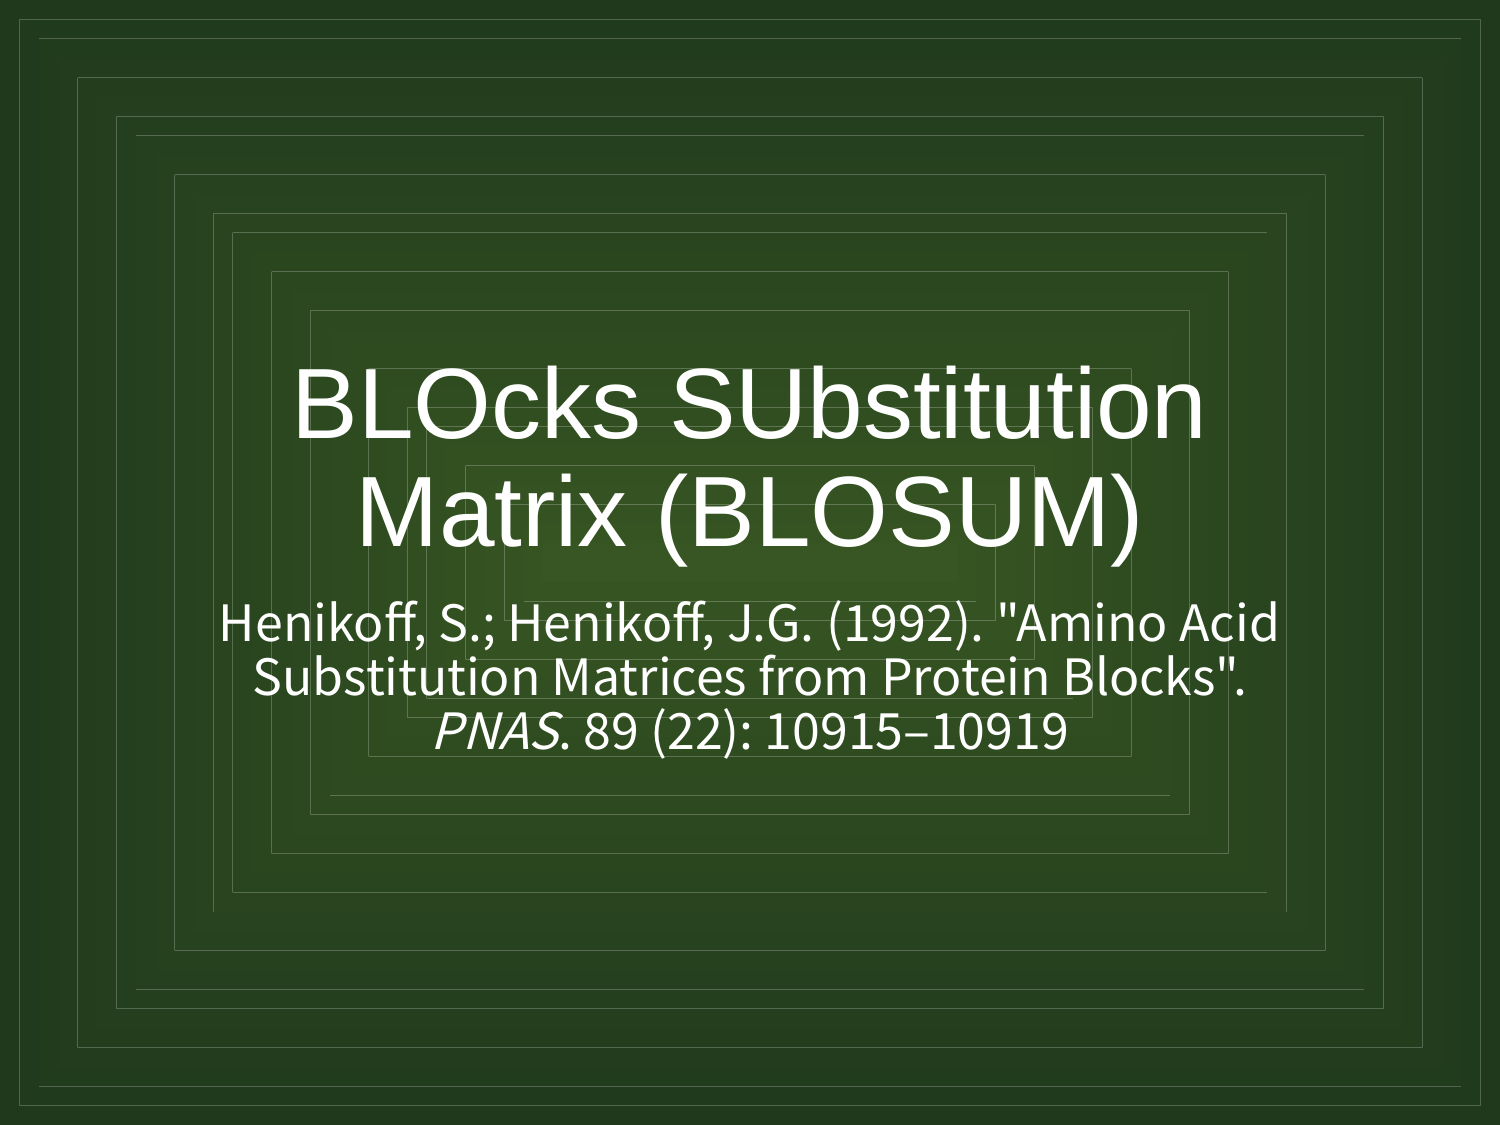

# BLOcks SUbstitution Matrix (BLOSUM)
Henikoff, S.; Henikoff, J.G. (1992). "Amino Acid Substitution Matrices from Protein Blocks". PNAS. 89 (22): 10915–10919